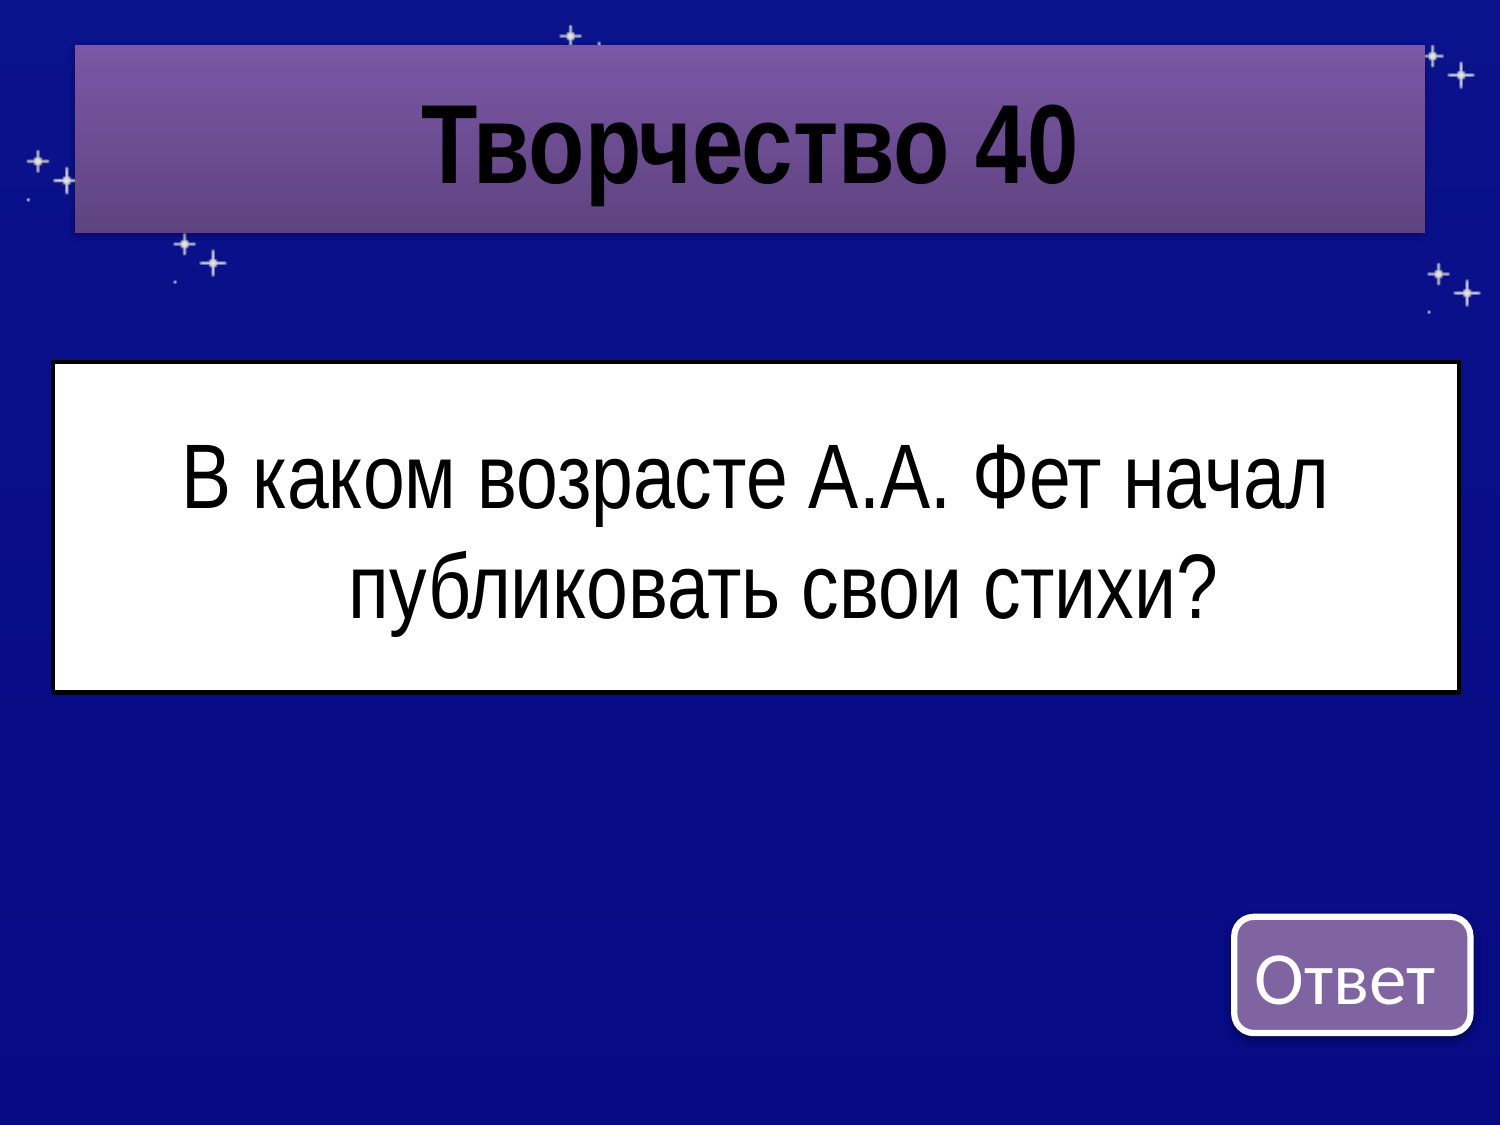

# Творчество 40
В каком возрасте А.А. Фет начал публиковать свои стихи?
Ответ